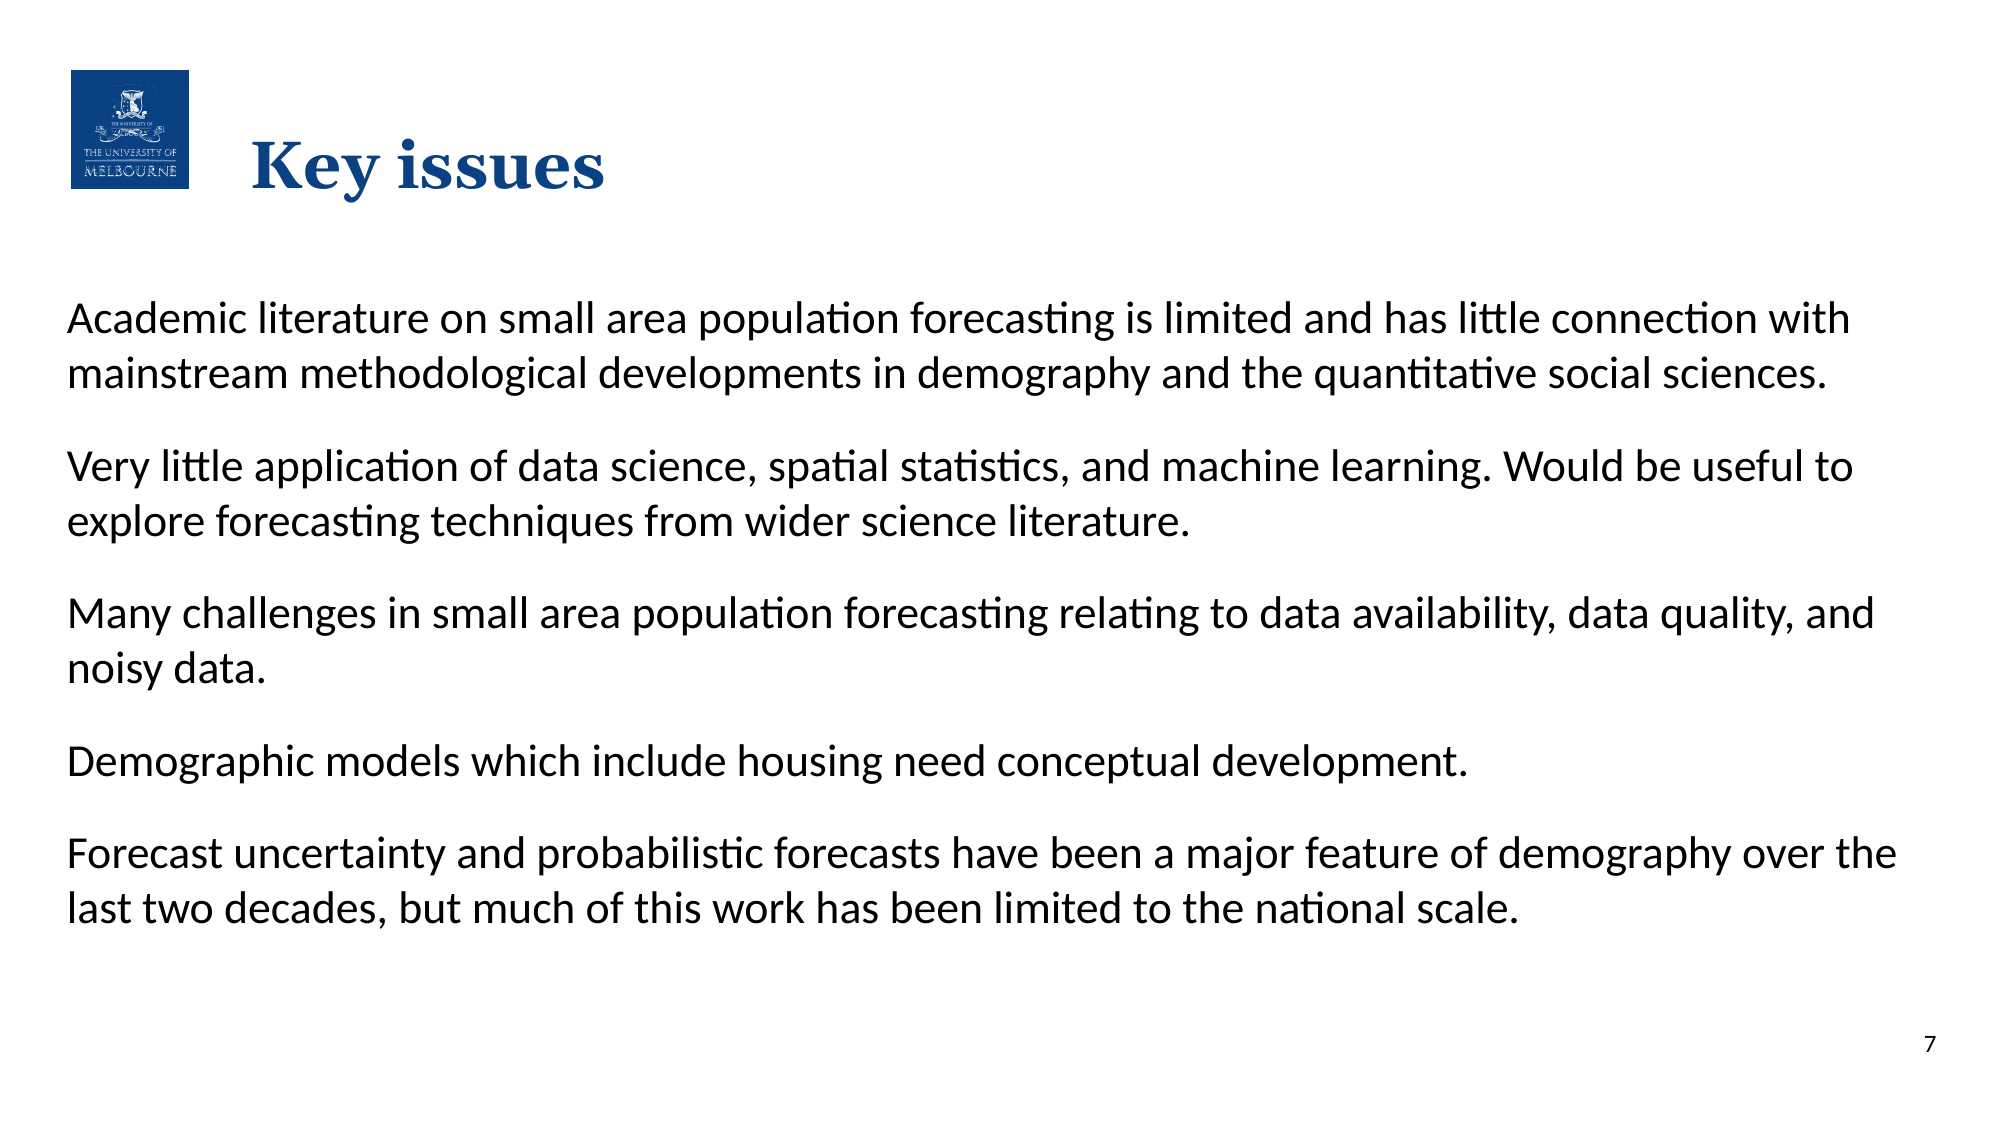

# Key issues
Academic literature on small area population forecasting is limited and has little connection with mainstream methodological developments in demography and the quantitative social sciences.
Very little application of data science, spatial statistics, and machine learning. Would be useful to explore forecasting techniques from wider science literature.
Many challenges in small area population forecasting relating to data availability, data quality, and noisy data.
Demographic models which include housing need conceptual development.
Forecast uncertainty and probabilistic forecasts have been a major feature of demography over the last two decades, but much of this work has been limited to the national scale.

7